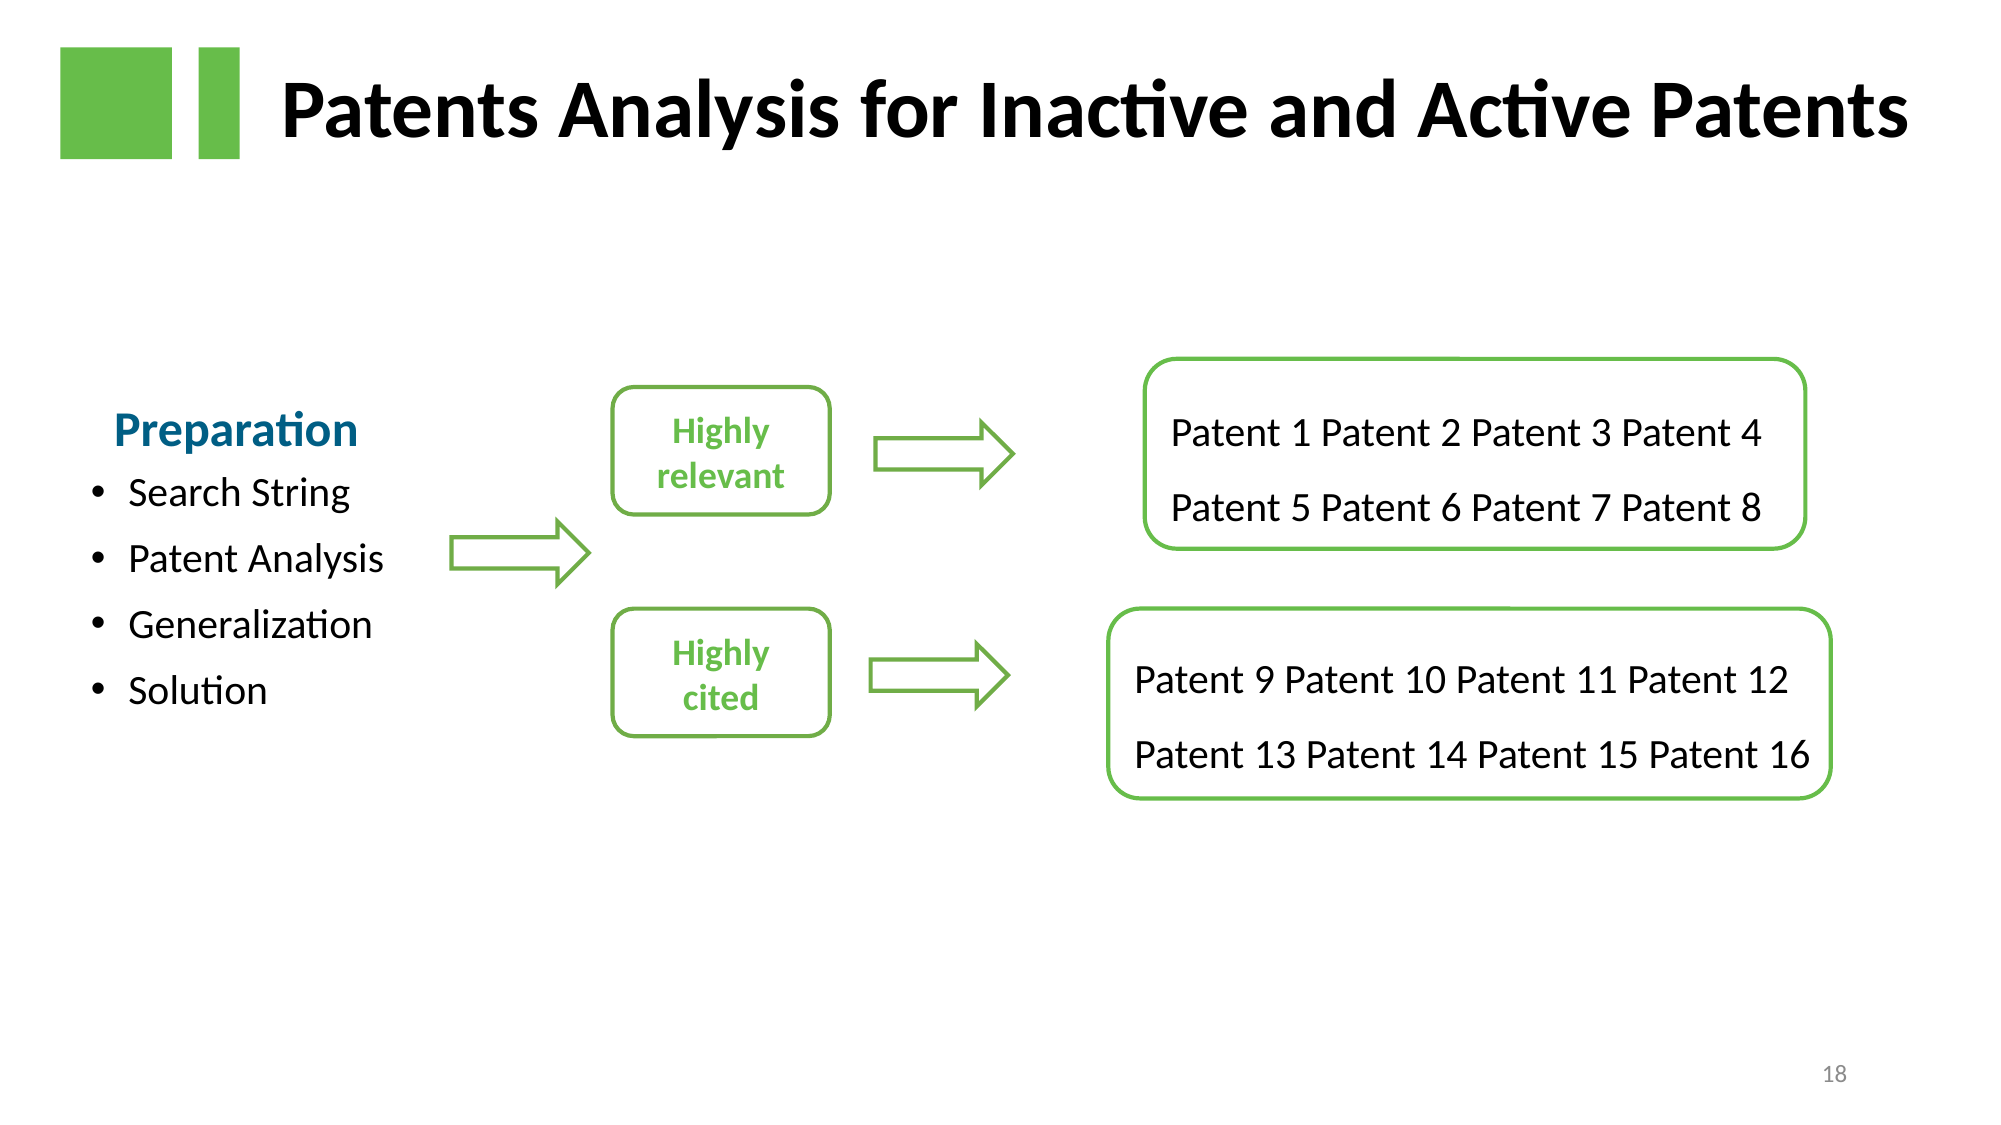

Patents Analysis for Inactive and Active Patents

Patent 1 Patent 2 Patent 3 Patent 4 Patent 5 Patent 6 Patent 7 Patent 8
Highly relevant
Preparation

Search String
Patent Analysis
Generalization
Solution

Highly cited

Patent 9 Patent 10 Patent 11 Patent 12 Patent 13 Patent 14 Patent 15 Patent 16

18